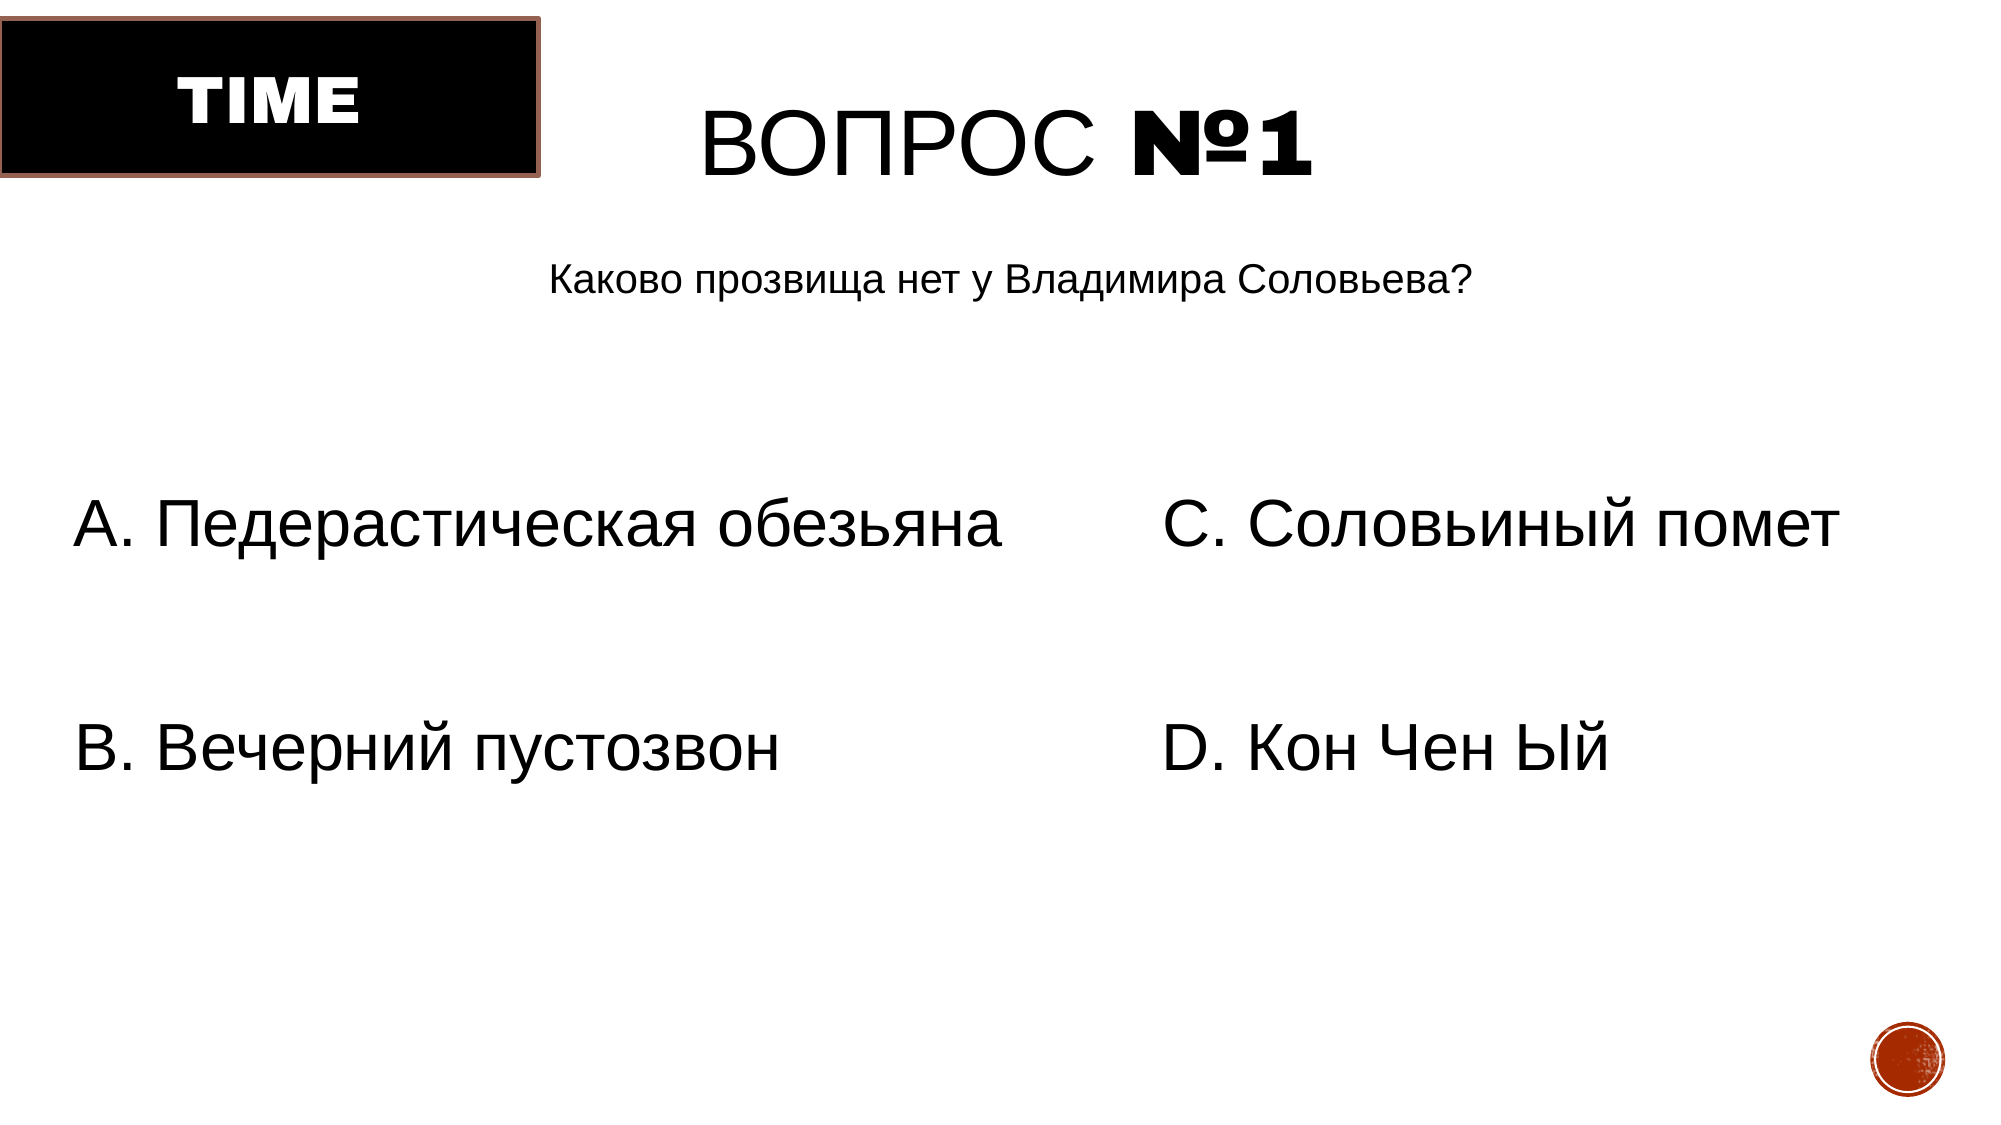

TIME

# Вопрос №1
Каково прозвища нет у Владимира Соловьева?
C. Соловьиный помет
А. Педерастическая обезьяна
B. Вечерний пустозвон
D. Кон Чен Ый